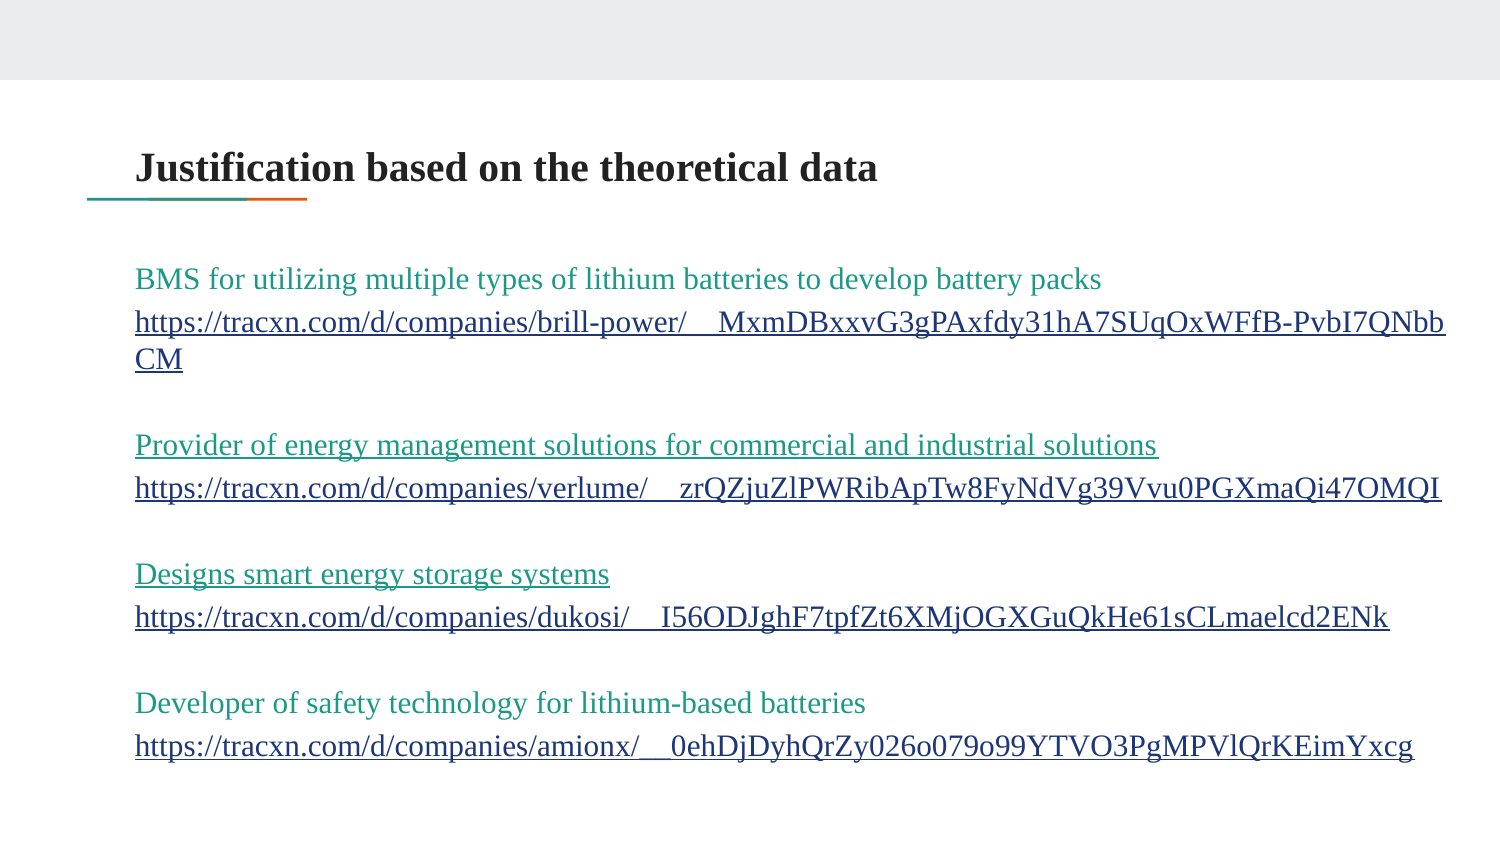

# Justification based on the theoretical data

BMS for utilizing multiple types of lithium batteries to develop battery packs
https://tracxn.com/d/companies/brill-power/__MxmDBxxvG3gPAxfdy31hA7SUqOxWFfB-PvbI7QNbbCM

Provider of energy management solutions for commercial and industrial solutions
https://tracxn.com/d/companies/verlume/__zrQZjuZlPWRibApTw8FyNdVg39Vvu0PGXmaQi47OMQI

Designs smart energy storage systems
https://tracxn.com/d/companies/dukosi/__I56ODJghF7tpfZt6XMjOGXGuQkHe61sCLmaelcd2ENk

Developer of safety technology for lithium-based batteries
https://tracxn.com/d/companies/amionx/__0ehDjDyhQrZy026o079o99YTVO3PgMPVlQrKEimYxcg